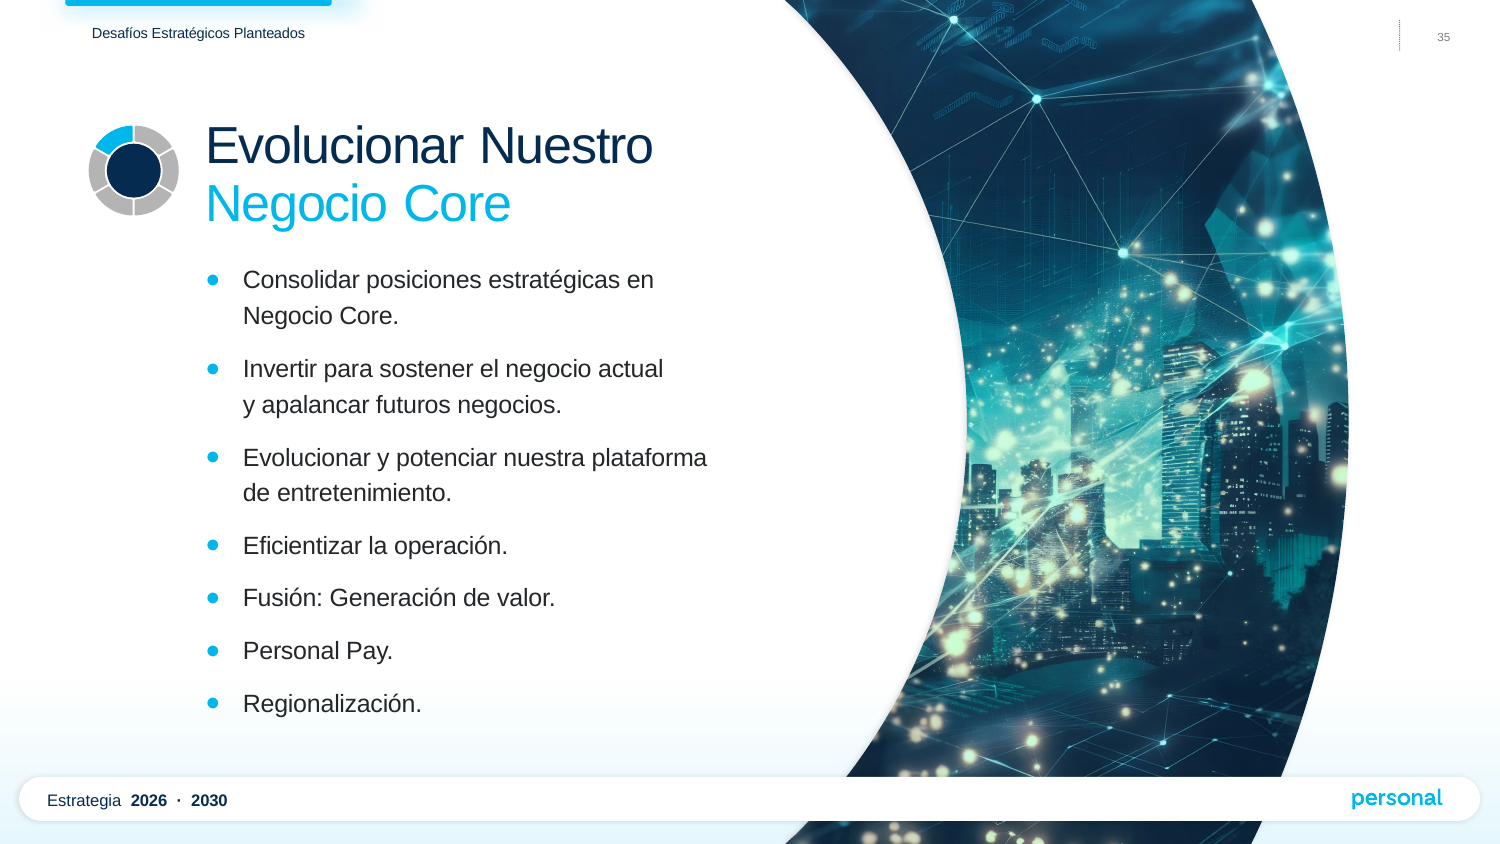

Evolucionar Nuestro
Negocio Core

Consolidar posiciones estratégicas en Negocio Core.
Invertir para sostener el negocio actual y apalancar futuros negocios.
Evolucionar y potenciar nuestra plataforma de entretenimiento.
Eficientizar la operación.
Fusión: Generación de valor.
Personal Pay.
Regionalización.

Estrategia  2026  ·  2030